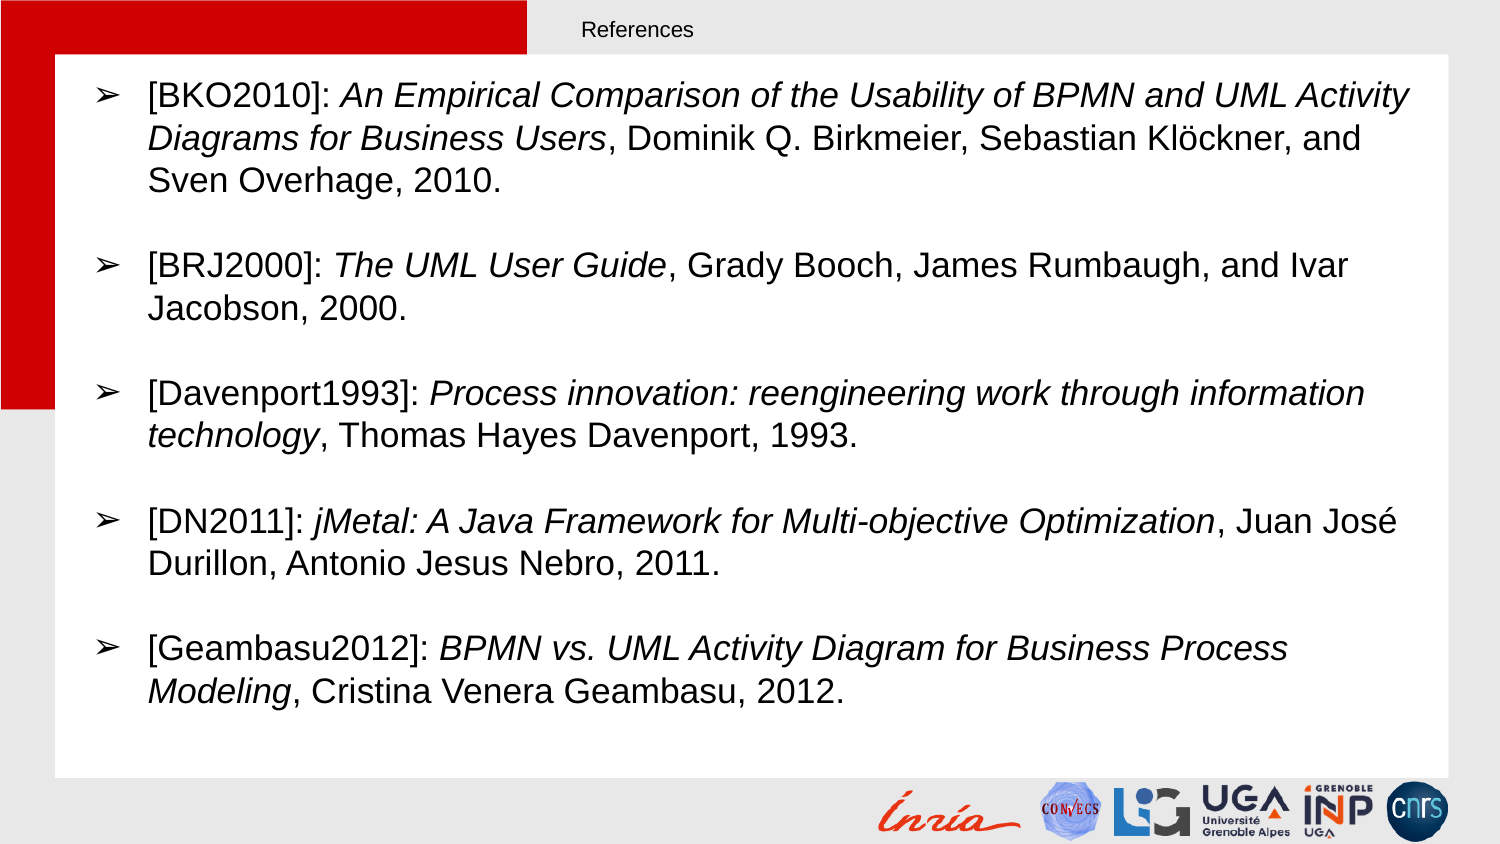

# References
[BKO2010]: An Empirical Comparison of the Usability of BPMN and UML Activity Diagrams for Business Users, Dominik Q. Birkmeier, Sebastian Klöckner, and Sven Overhage, 2010.

[BRJ2000]: The UML User Guide, Grady Booch, James Rumbaugh, and Ivar Jacobson, 2000.

[Davenport1993]: Process innovation: reengineering work through information technology, Thomas Hayes Davenport, 1993.
[DN2011]: jMetal: A Java Framework for Multi-objective Optimization, Juan José Durillon, Antonio Jesus Nebro, 2011.

[Geambasu2012]: BPMN vs. UML Activity Diagram for Business Process Modeling, Cristina Venera Geambasu, 2012.